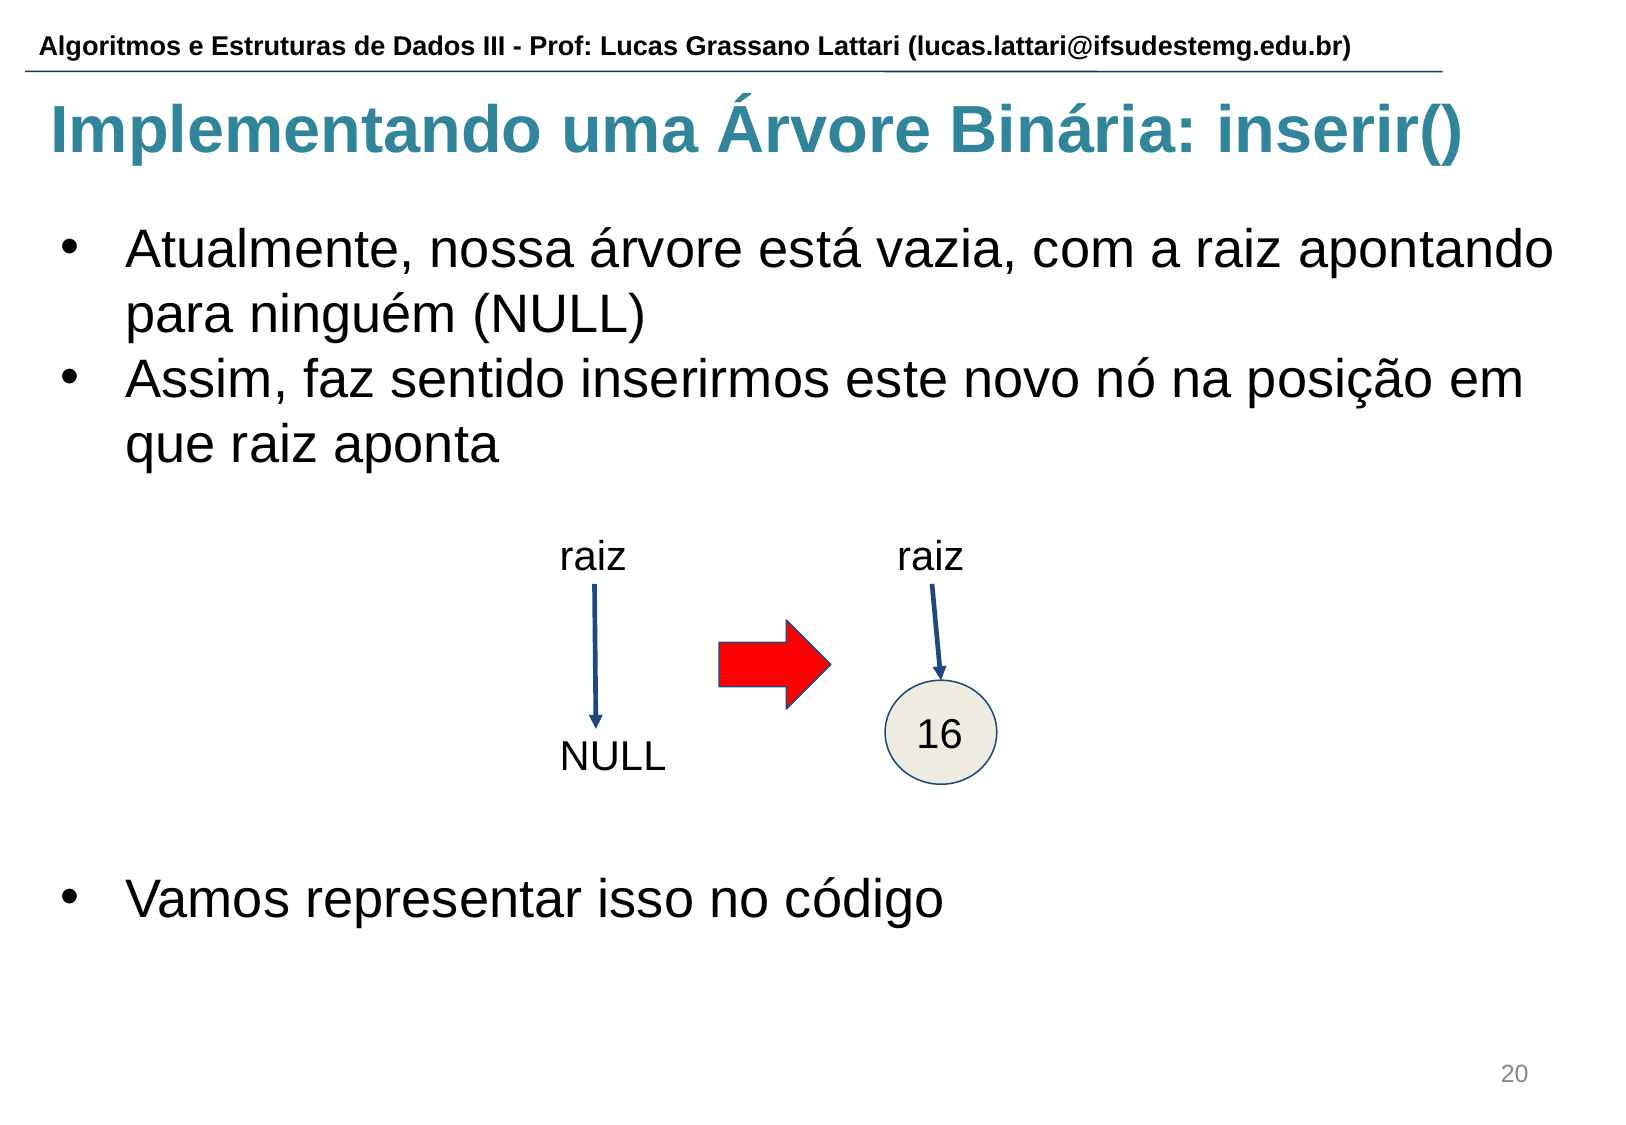

# Implementando uma Árvore Binária: inserir()
Atualmente, nossa árvore está vazia, com a raiz apontando para ninguém (NULL)
Assim, faz sentido inserirmos este novo nó na posição em que raiz aponta

Vamos representar isso no código
raiz

NULL
raiz

16
20